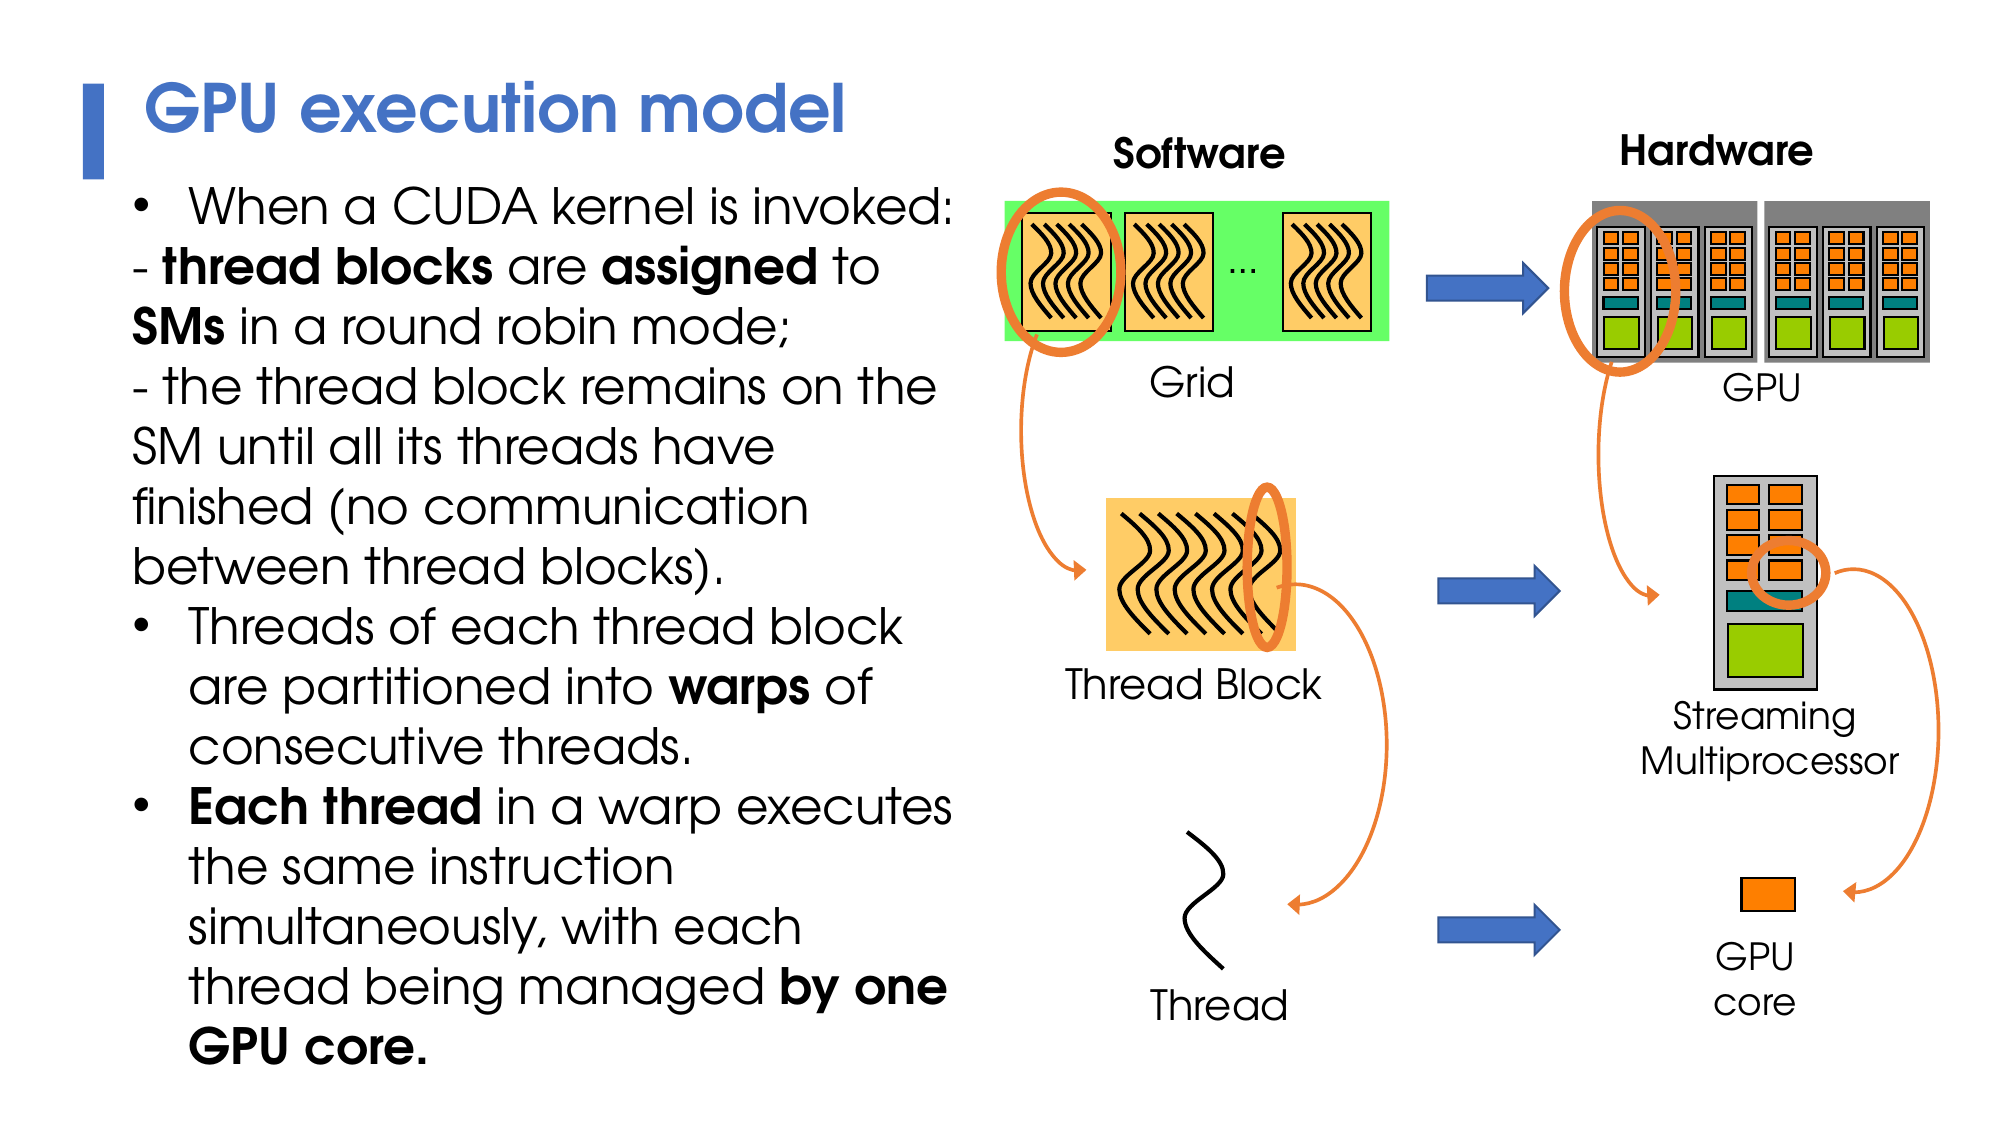

GPU execution model

Hardware

Streaming
 Multiprocessor

GPU

GPU
core
Software
When a CUDA kernel is invoked:
- thread blocks are assigned to SMs in a round robin mode;
- the thread block remains on the SM until all its threads have finished (no communication between thread blocks).
Threads of each thread block are partitioned into warps of consecutive threads.
Each thread in a warp executes the same instruction simultaneously, with each thread being managed by one GPU core.

...
Grid

Thread Block

Thread